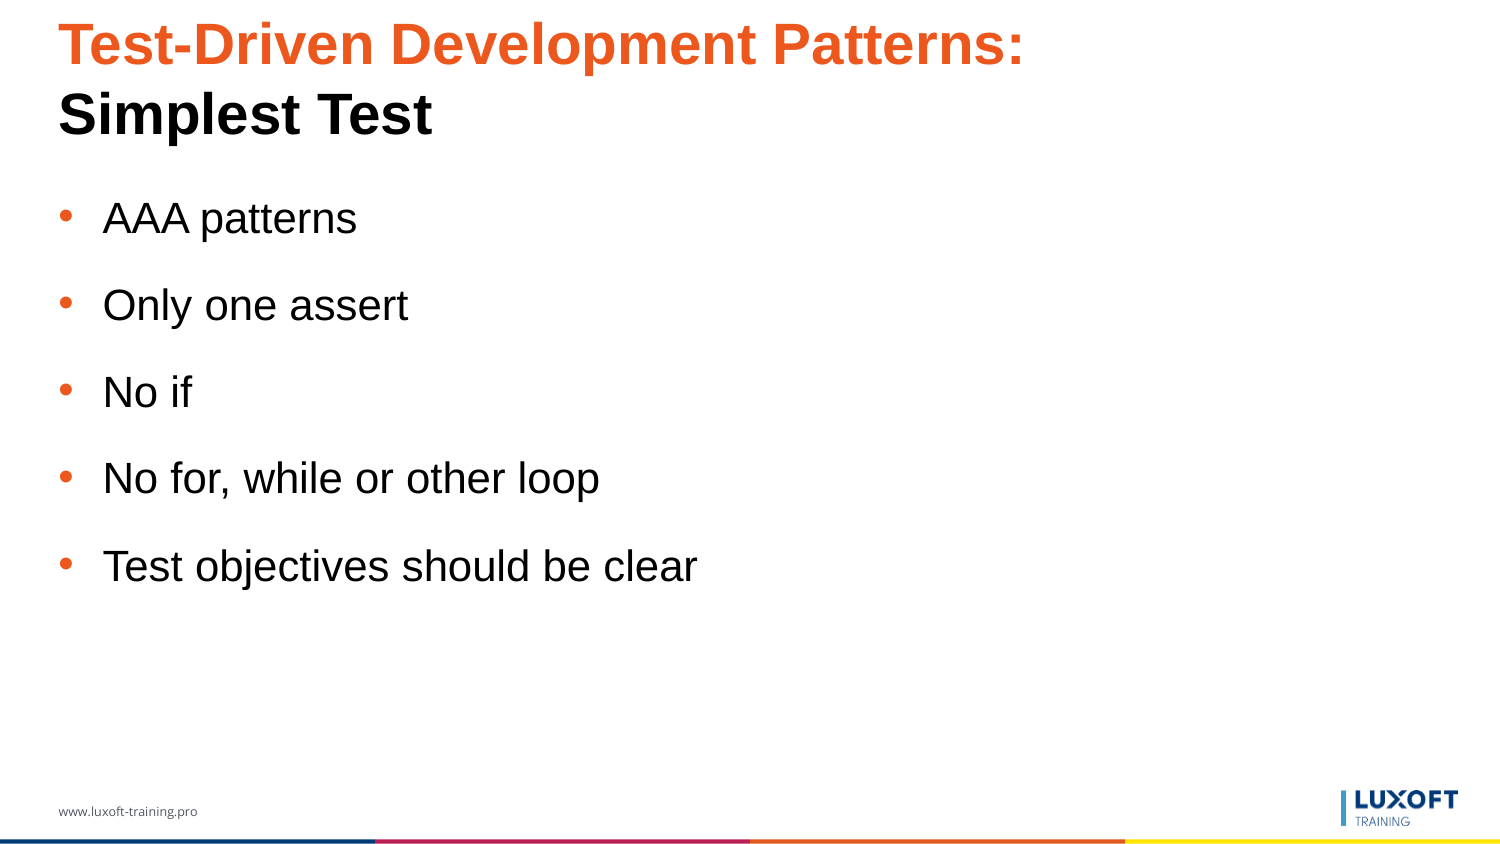

# Test-Driven Development Patterns: Simplest Test
AAA patterns
Only one assert
No if
No for, while or other loop
Test objectives should be clear